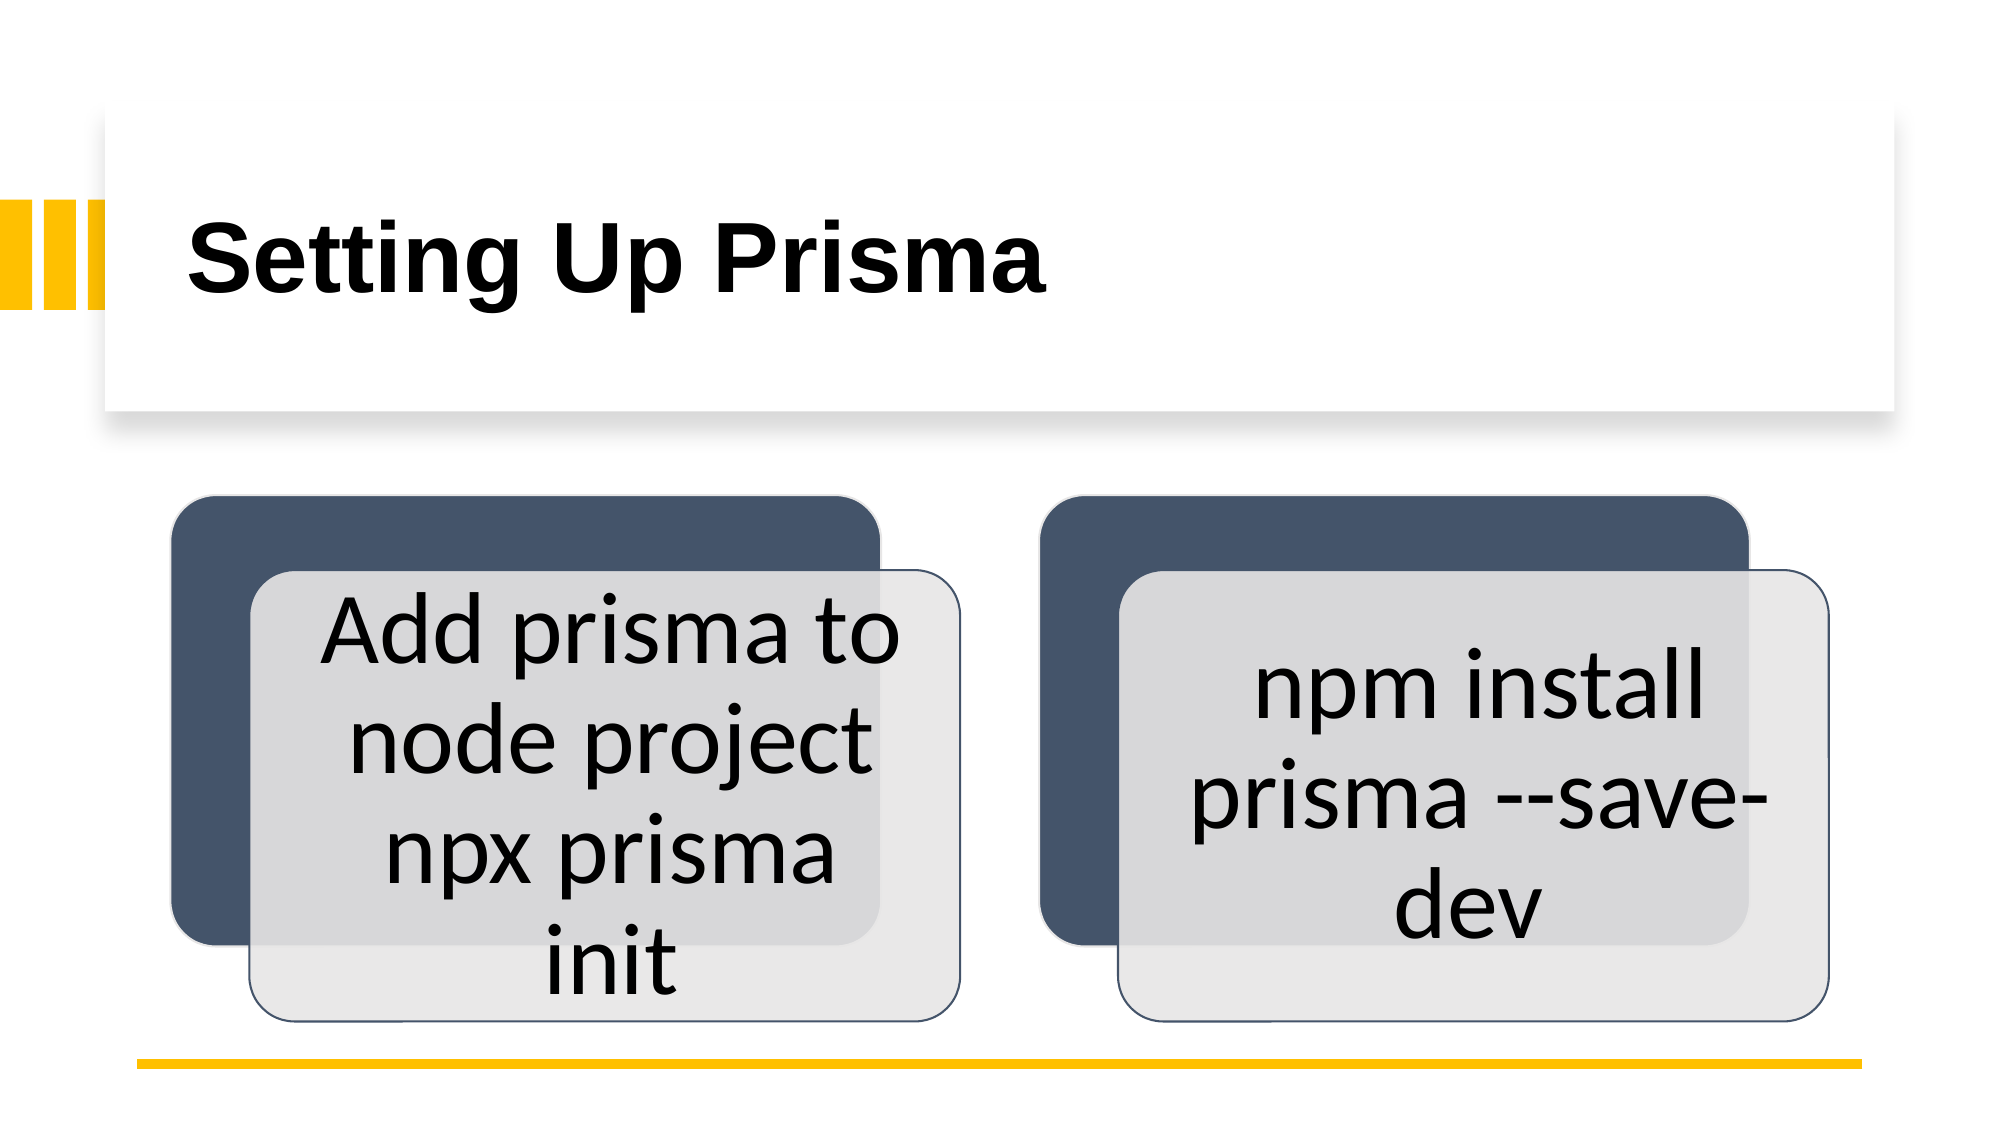

# Setting Up Prisma

Add prisma to node project npx prisma init
npm install prisma --save-dev